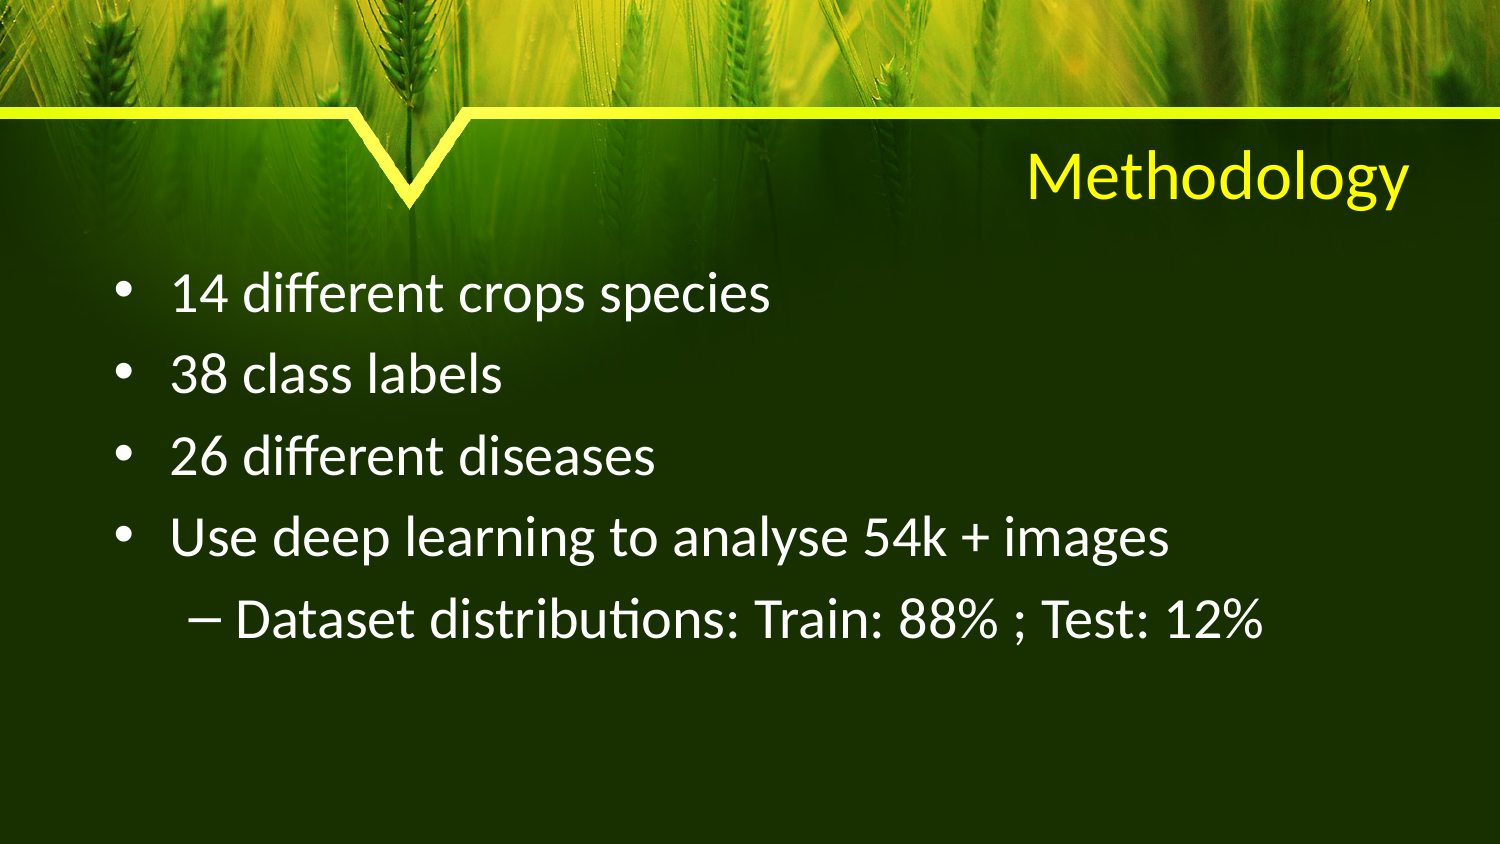

# Methodology
14 different crops species
38 class labels
26 different diseases
Use deep learning to analyse 54k + images
Dataset distributions: Train: 88% ; Test: 12%